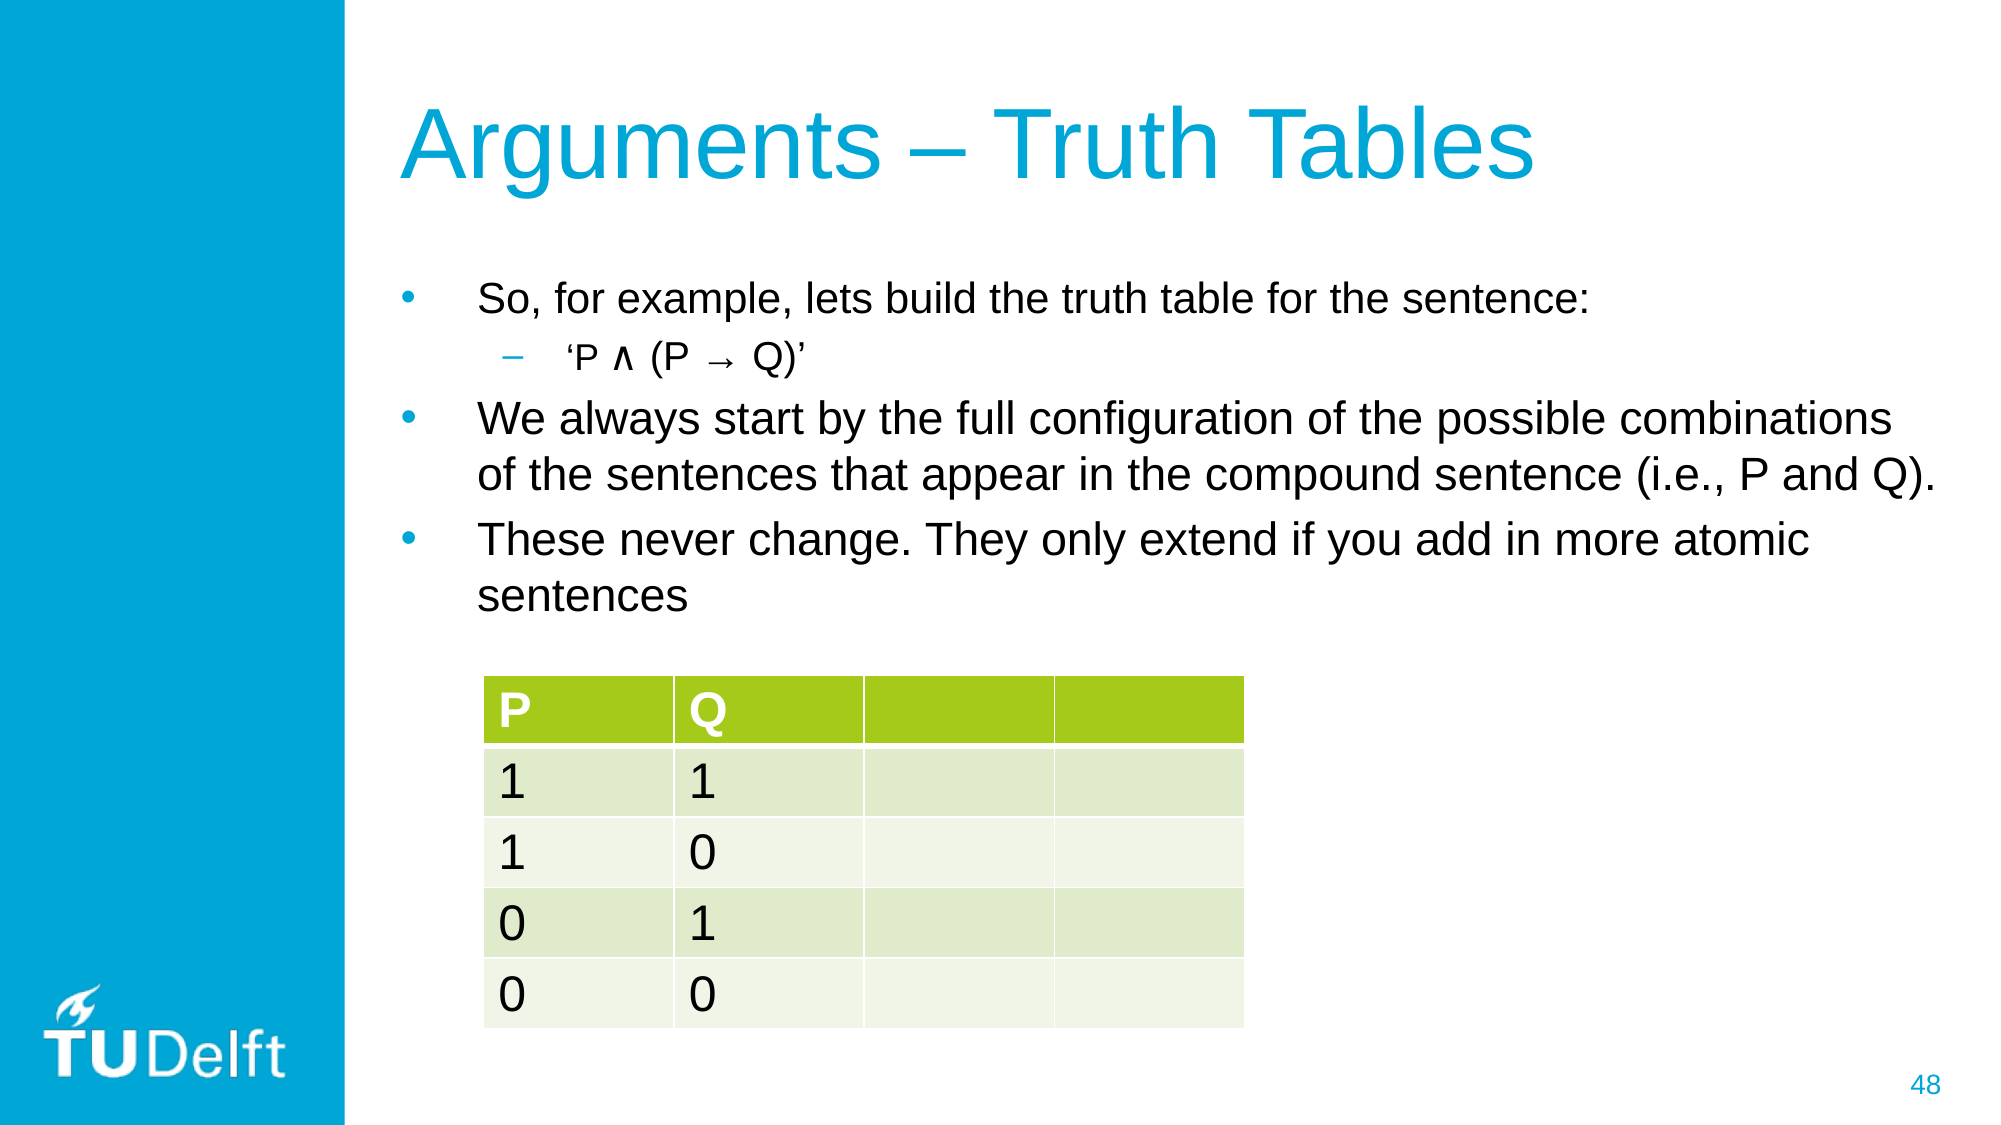

# Arguments – Truth Tables
So, for example, lets build the truth table for the sentence:
‘P ∧ (P → Q)’
We always start by the full configuration of the possible combinations of the sentences that appear in the compound sentence (i.e., P and Q).
These never change. They only extend if you add in more atomic sentences

| P | Q |  |  |
| --- | --- | --- | --- |
| 1 | 1 |  |  |
| 1 | 0 |  |  |
| 0 | 1 |  |  |
| 0 | 0 |  |  |